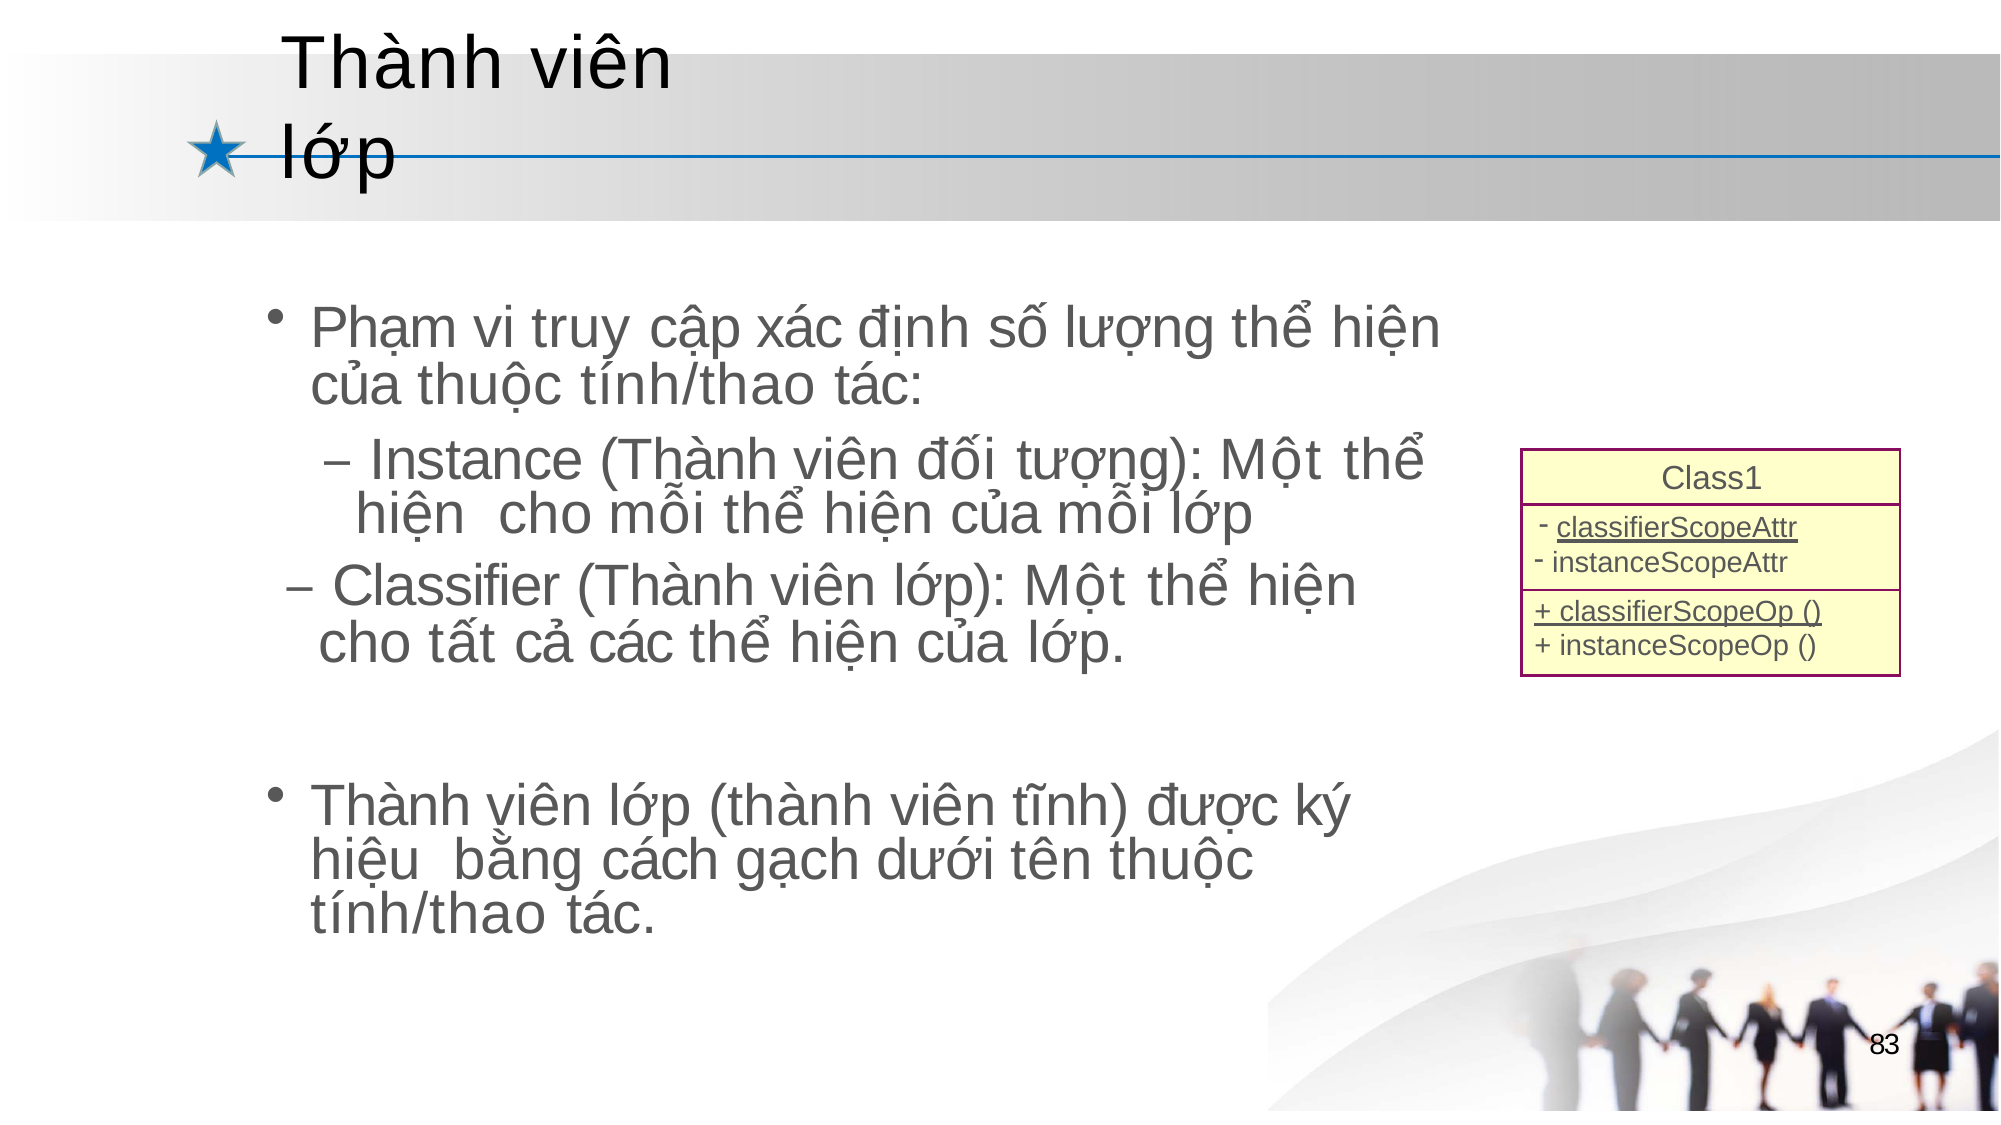

# Thành viên lớp
Phạm vi truy cập xác định số lượng thể hiện của thuộc tính/thao tác:
− Instance (Thành viên đối tượng): Một thể hiện  cho mỗi thể hiện của mỗi lớp
− Classifier (Thành viên lớp): Một thể hiện cho tất cả các thể hiện của lớp.

Thành viên lớp (thành viên tĩnh) được ký hiệu  bằng cách gạch dưới tên thuộc tính/thao tác.
| Class1 |
| --- |
| classifierScopeAttr instanceScopeAttr |
| + classifierScopeOp () + instanceScopeOp () |
83